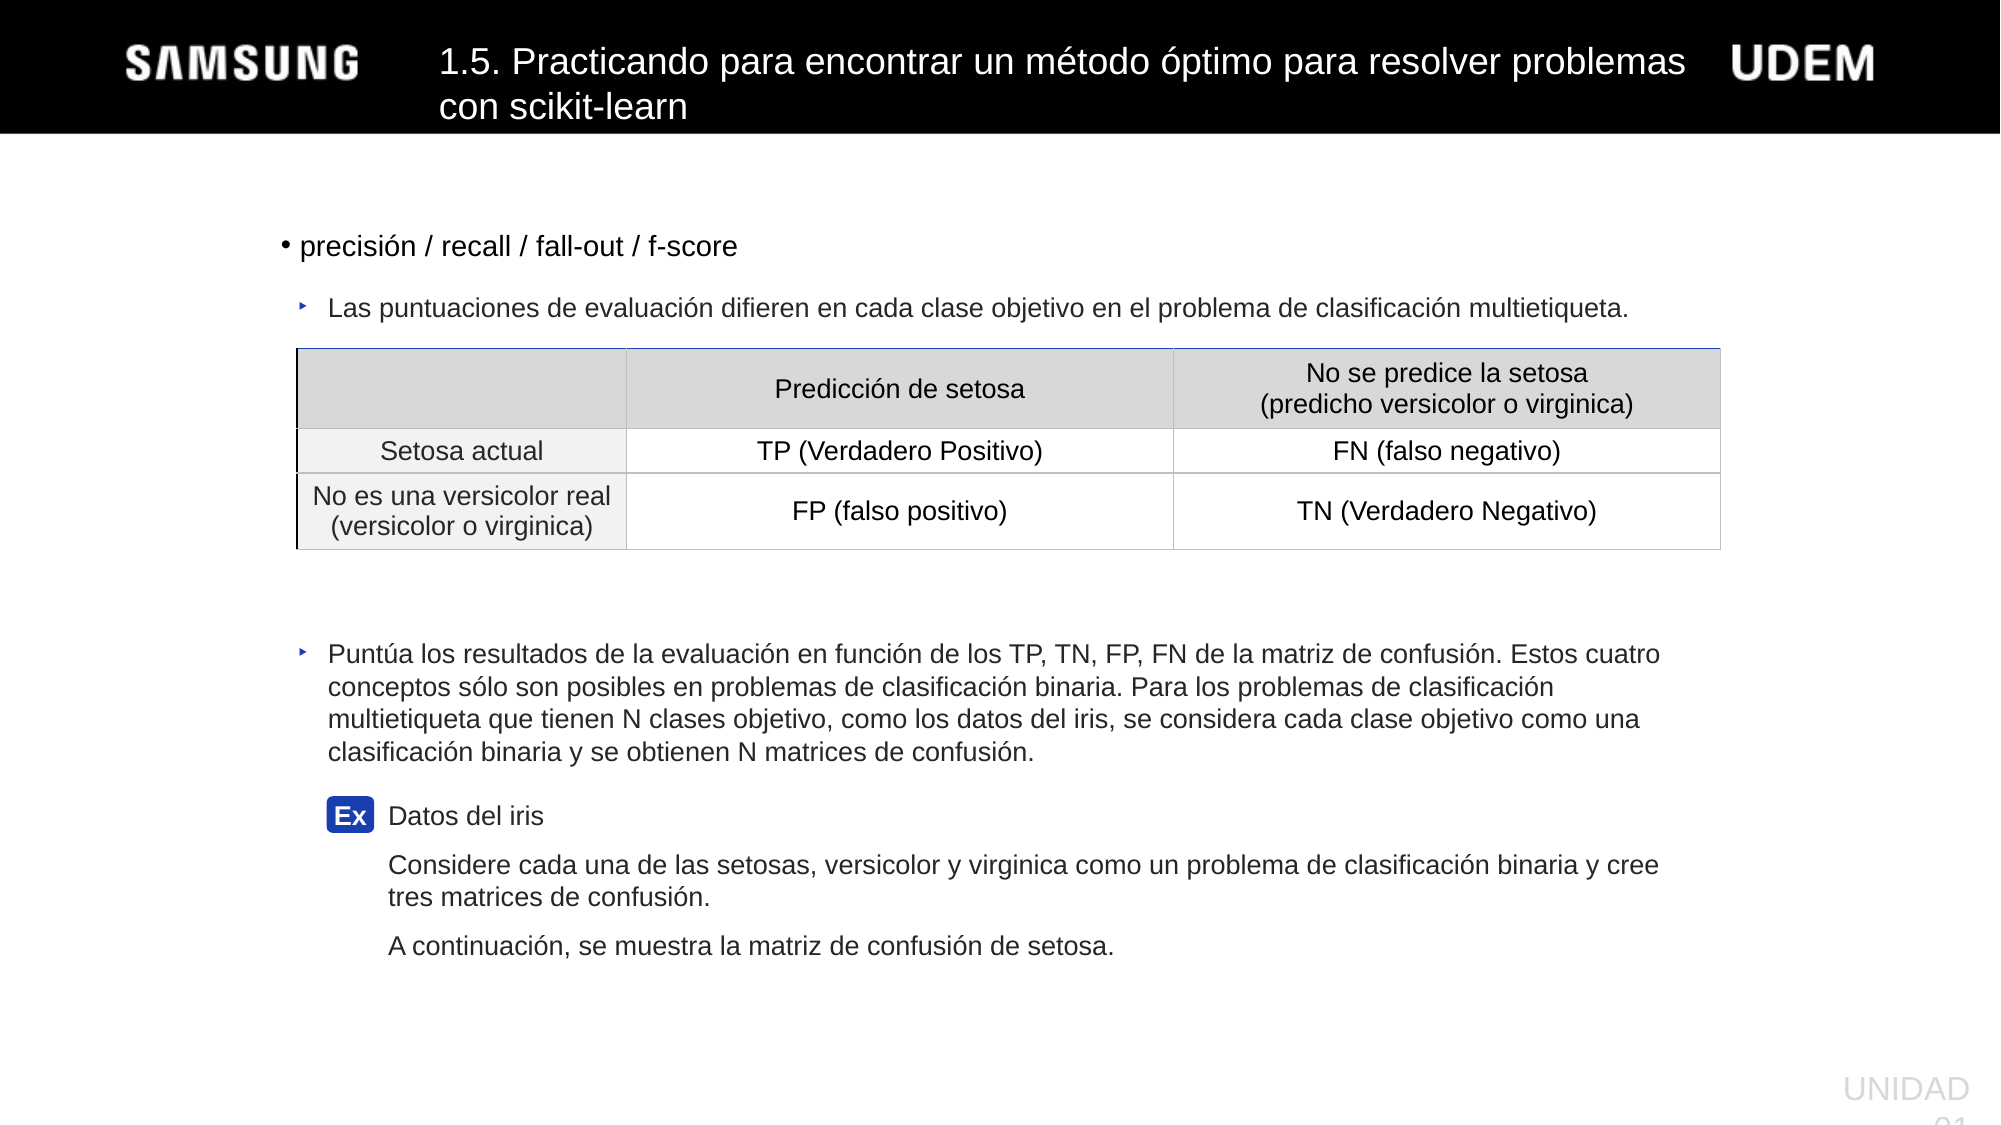

1.5. Practicando para encontrar un método óptimo para resolver problemas con scikit-learn
precisión / recall / fall-out / f-score
Las puntuaciones de evaluación difieren en cada clase objetivo en el problema de clasificación multietiqueta.
|  | Predicción de setosa | No se predice la setosa (predicho versicolor o virginica) |
| --- | --- | --- |
| Setosa actual | TP (Verdadero Positivo) | FN (falso negativo) |
| No es una versicolor real (versicolor o virginica) | FP (falso positivo) | TN (Verdadero Negativo) |
Puntúa los resultados de la evaluación en función de los TP, TN, FP, FN de la matriz de confusión. Estos cuatro conceptos sólo son posibles en problemas de clasificación binaria. Para los problemas de clasificación multietiqueta que tienen N clases objetivo, como los datos del iris, se considera cada clase objetivo como una clasificación binaria y se obtienen N matrices de confusión.
Datos del iris
Considere cada una de las setosas, versicolor y virginica como un problema de clasificación binaria y cree tres matrices de confusión.
A continuación, se muestra la matriz de confusión de setosa.
Ex
UNIDAD 01